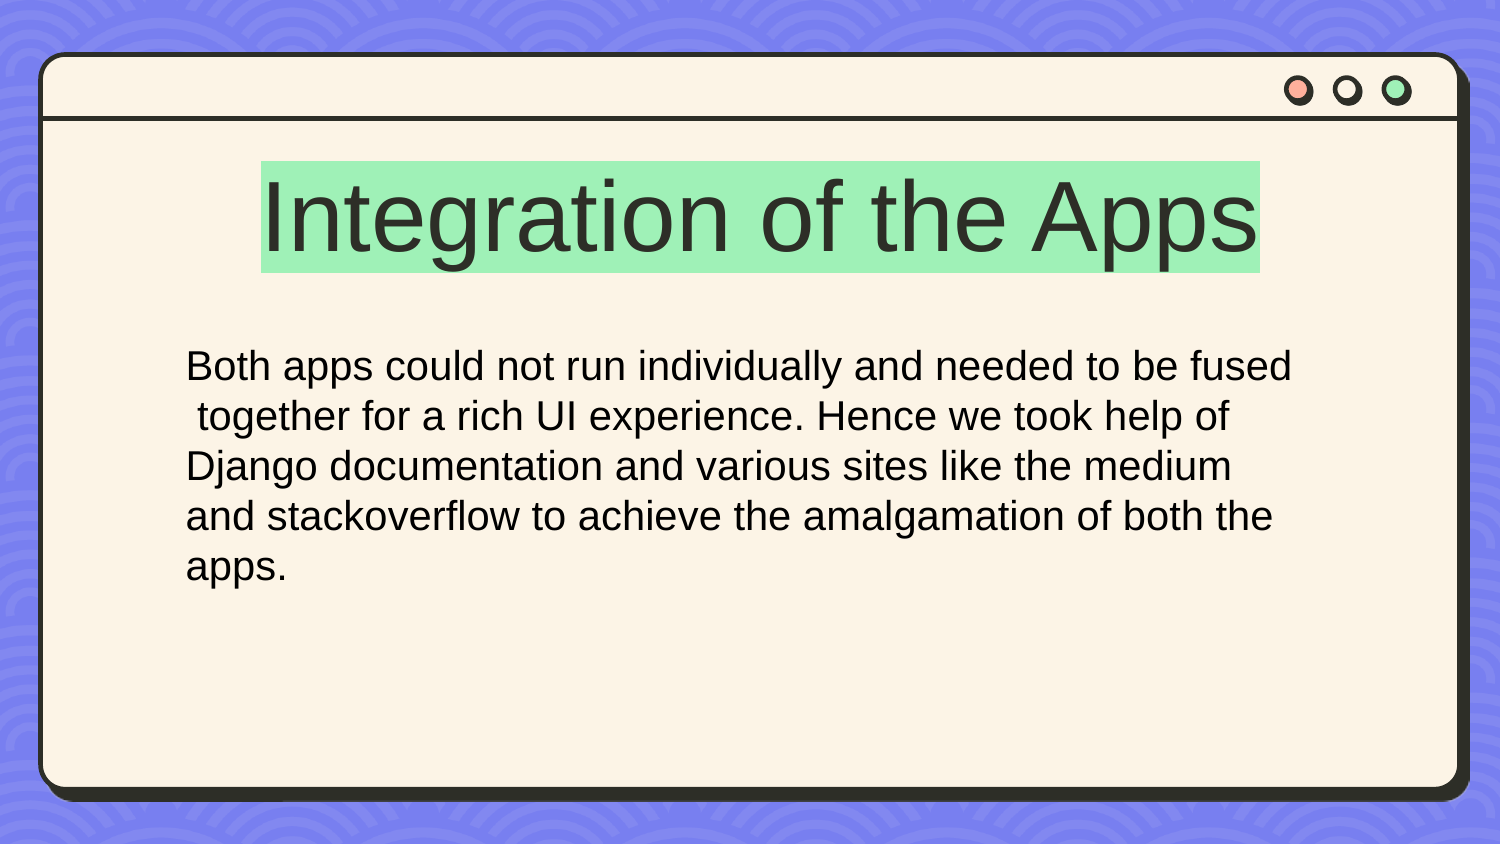

Integration of the Apps
Both apps could not run individually and needed to be fused  together for a rich UI experience. Hence we took help of Django documentation and various sites like the medium and stackoverflow to achieve the amalgamation of both the apps.